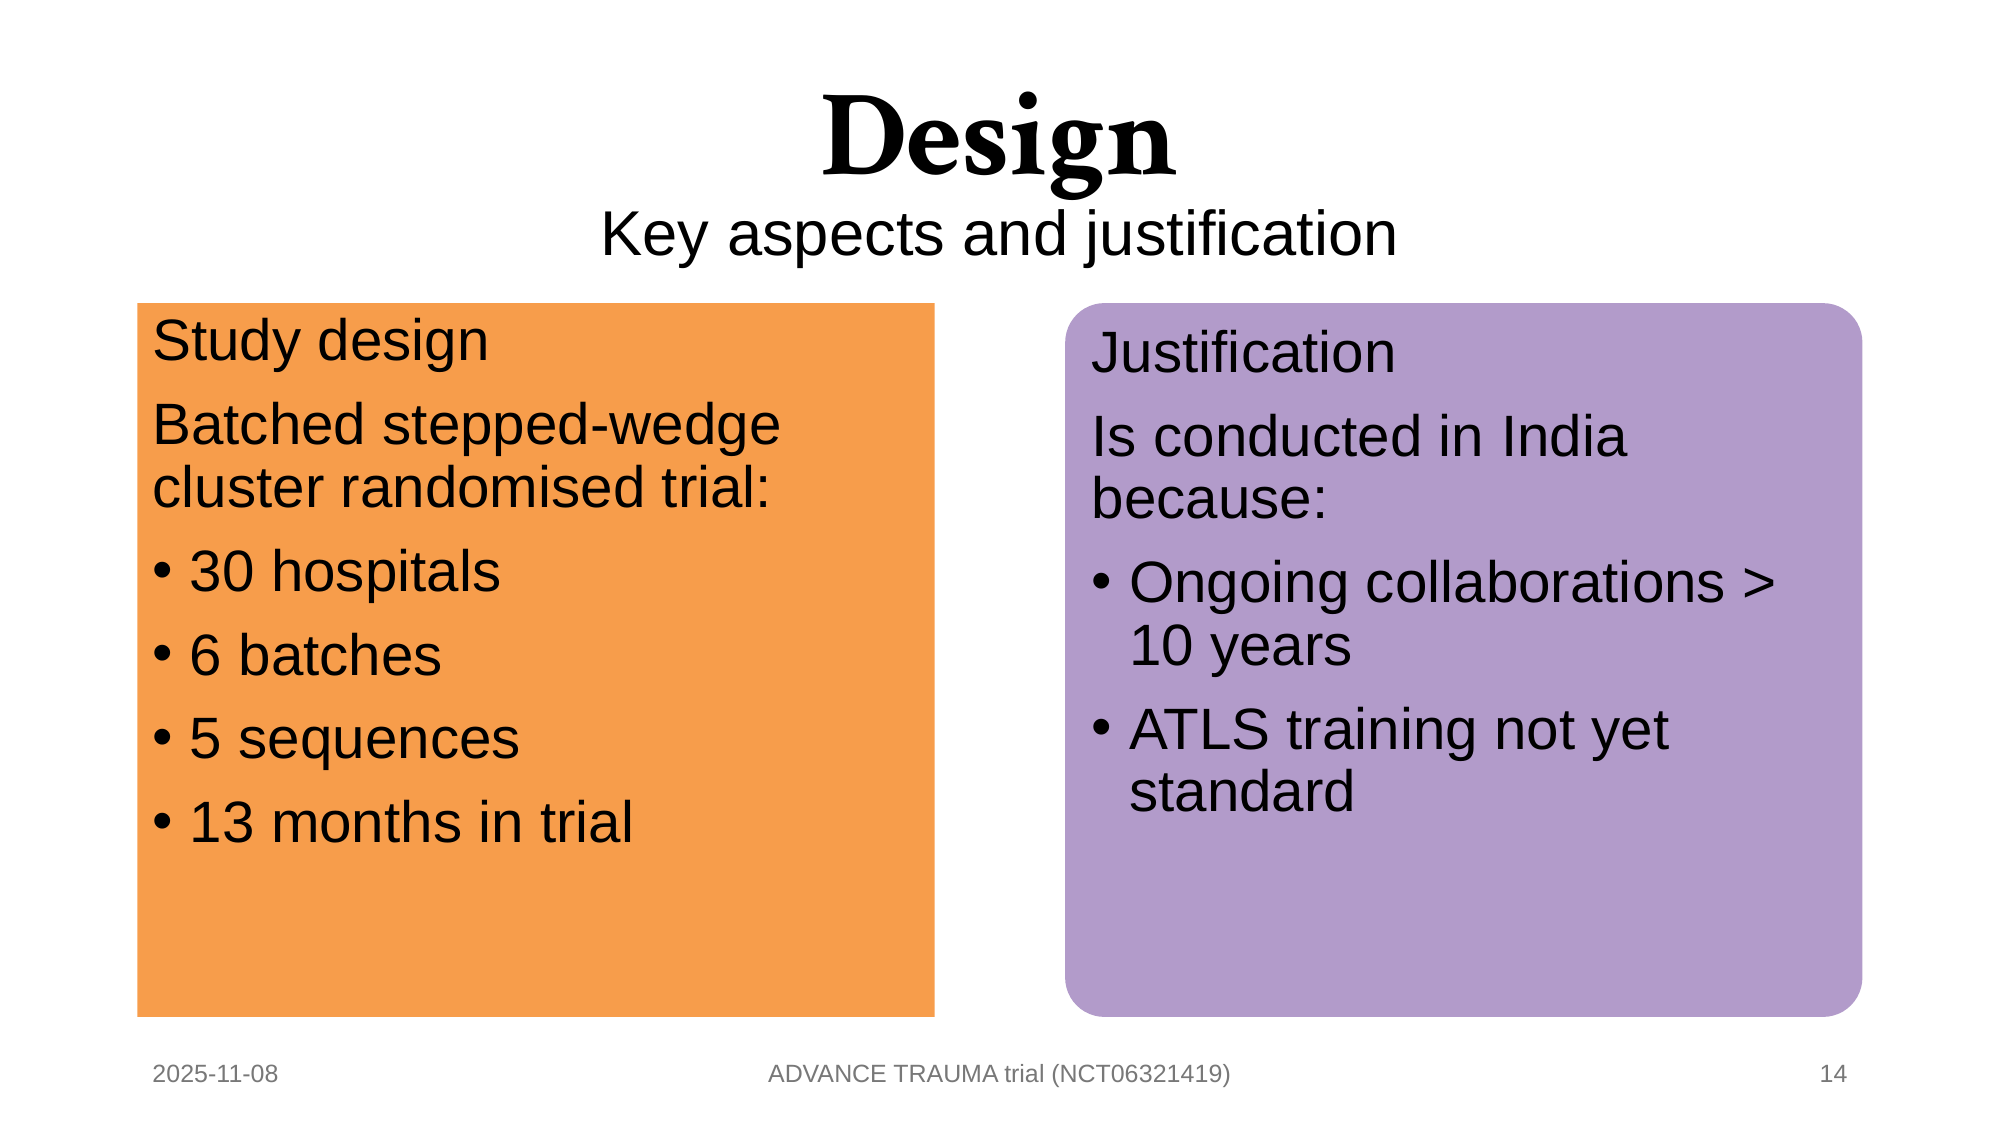

# Design Key aspects and justification
Study design
Batched stepped-wedge cluster randomised trial:
30 hospitals
6 batches
5 sequences
13 months in trial
Justification
Is conducted in India because:
Ongoing collaborations > 10 years
ATLS training not yet standard
2025-11-08
ADVANCE TRAUMA trial (NCT06321419)
14